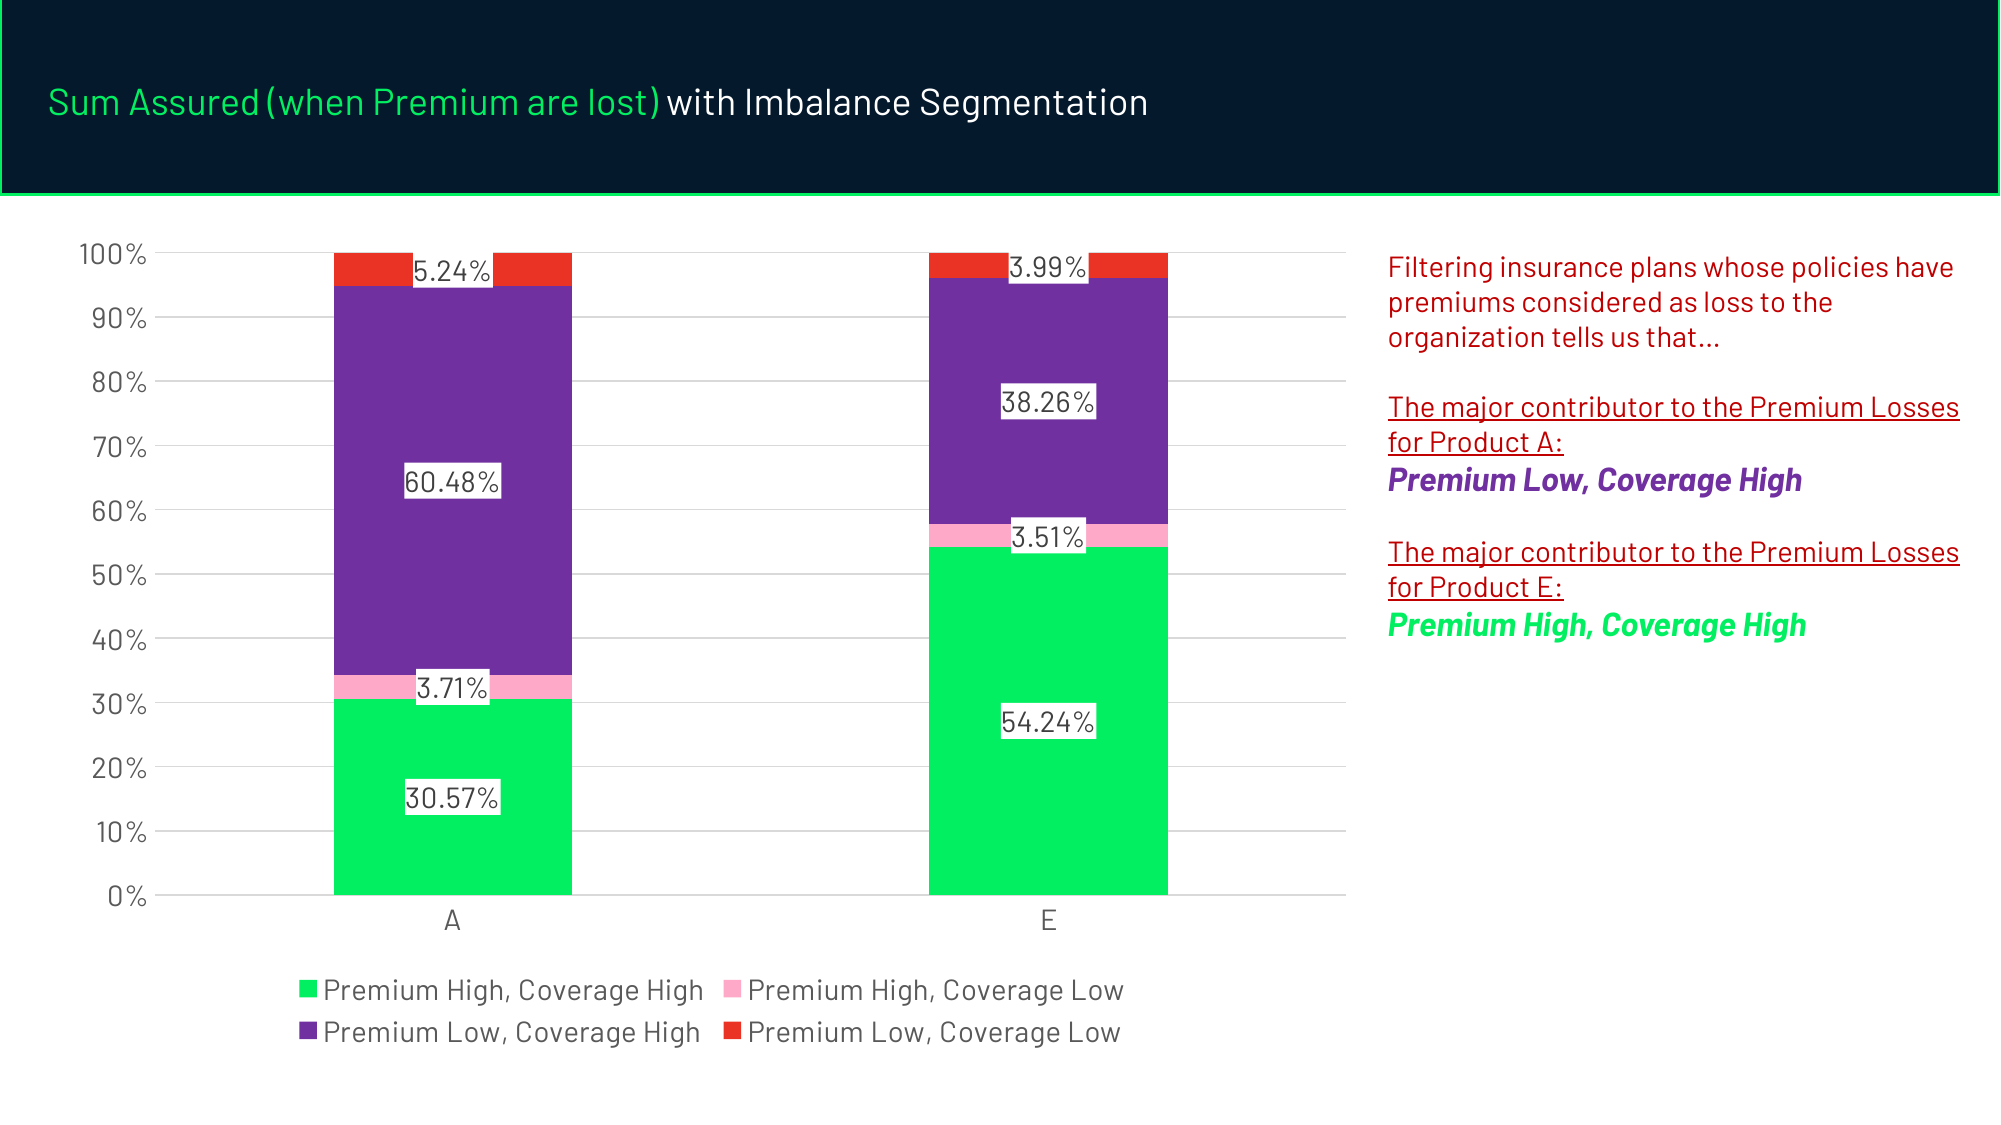

Sum Assured (when Premium are lost) with Imbalance Segmentation

### Chart

| Category | Premium High, Coverage High | Premium High, Coverage Low | Premium Low, Coverage High | Premium Low, Coverage Low |
|---|---|---|---|---|
| A | 0.30565448266715134 | 0.03711813452668085 | 0.6048198926183728 | 0.052407490187795044 |
| E | 0.5423899596218493 | 0.03509625293502848 | 0.3825641732419868 | 0.03994961420113535 |
Filtering insurance plans whose policies have premiums considered as loss to the organization tells us that…

The major contributor to the Premium Losses for Product A:
Premium Low, Coverage High

The major contributor to the Premium Losses for Product E:
Premium High, Coverage High